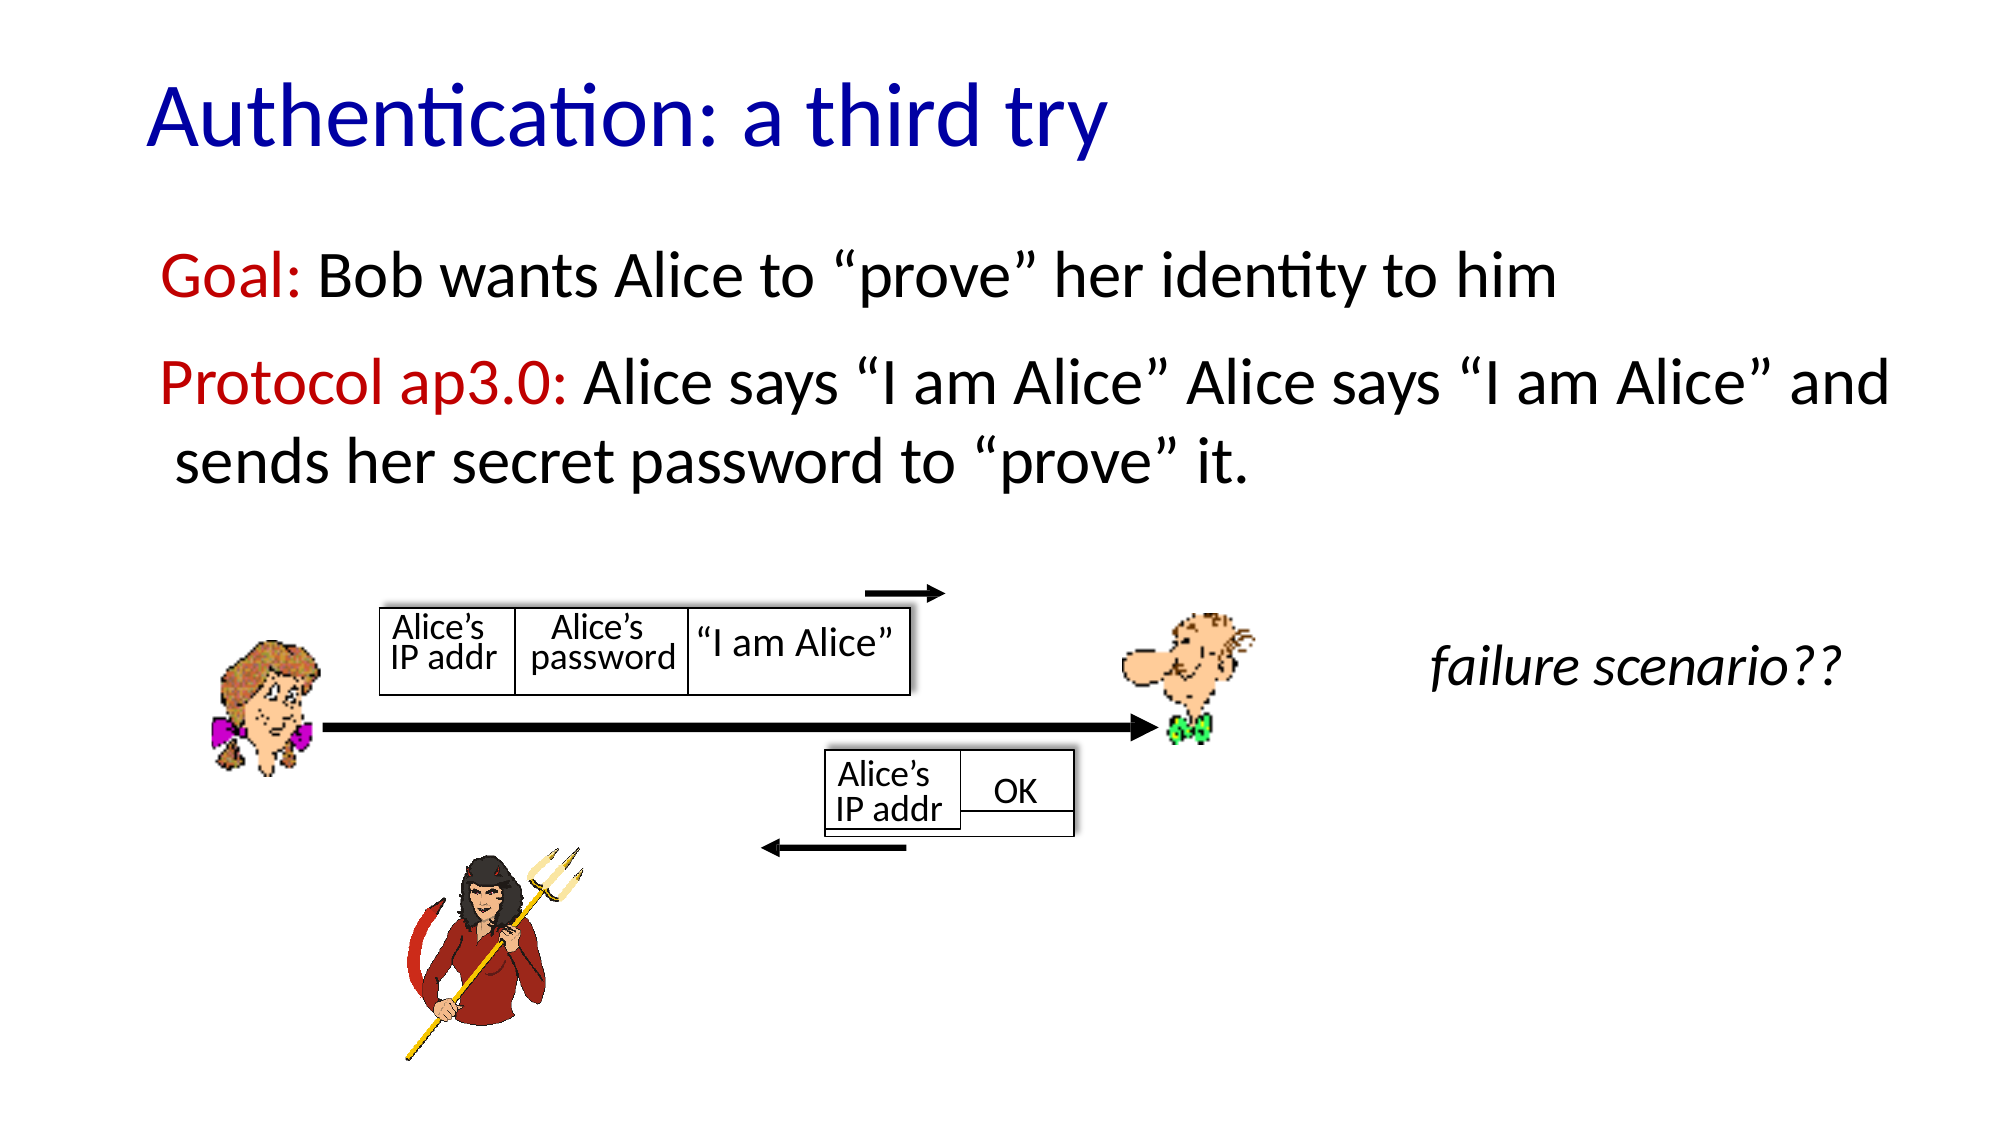

# Authentication: a third try
Goal: Bob wants Alice to “prove” her identity to him
Protocol ap3.0: Alice says “I am Alice” Alice says “I am Alice” and  sends her secret password to “prove” it.

failure scenario??

| Alice’s IP addr | Alice’s password | “I am Alice” |
| --- | --- | --- |

Alice’s  IP addr
OK